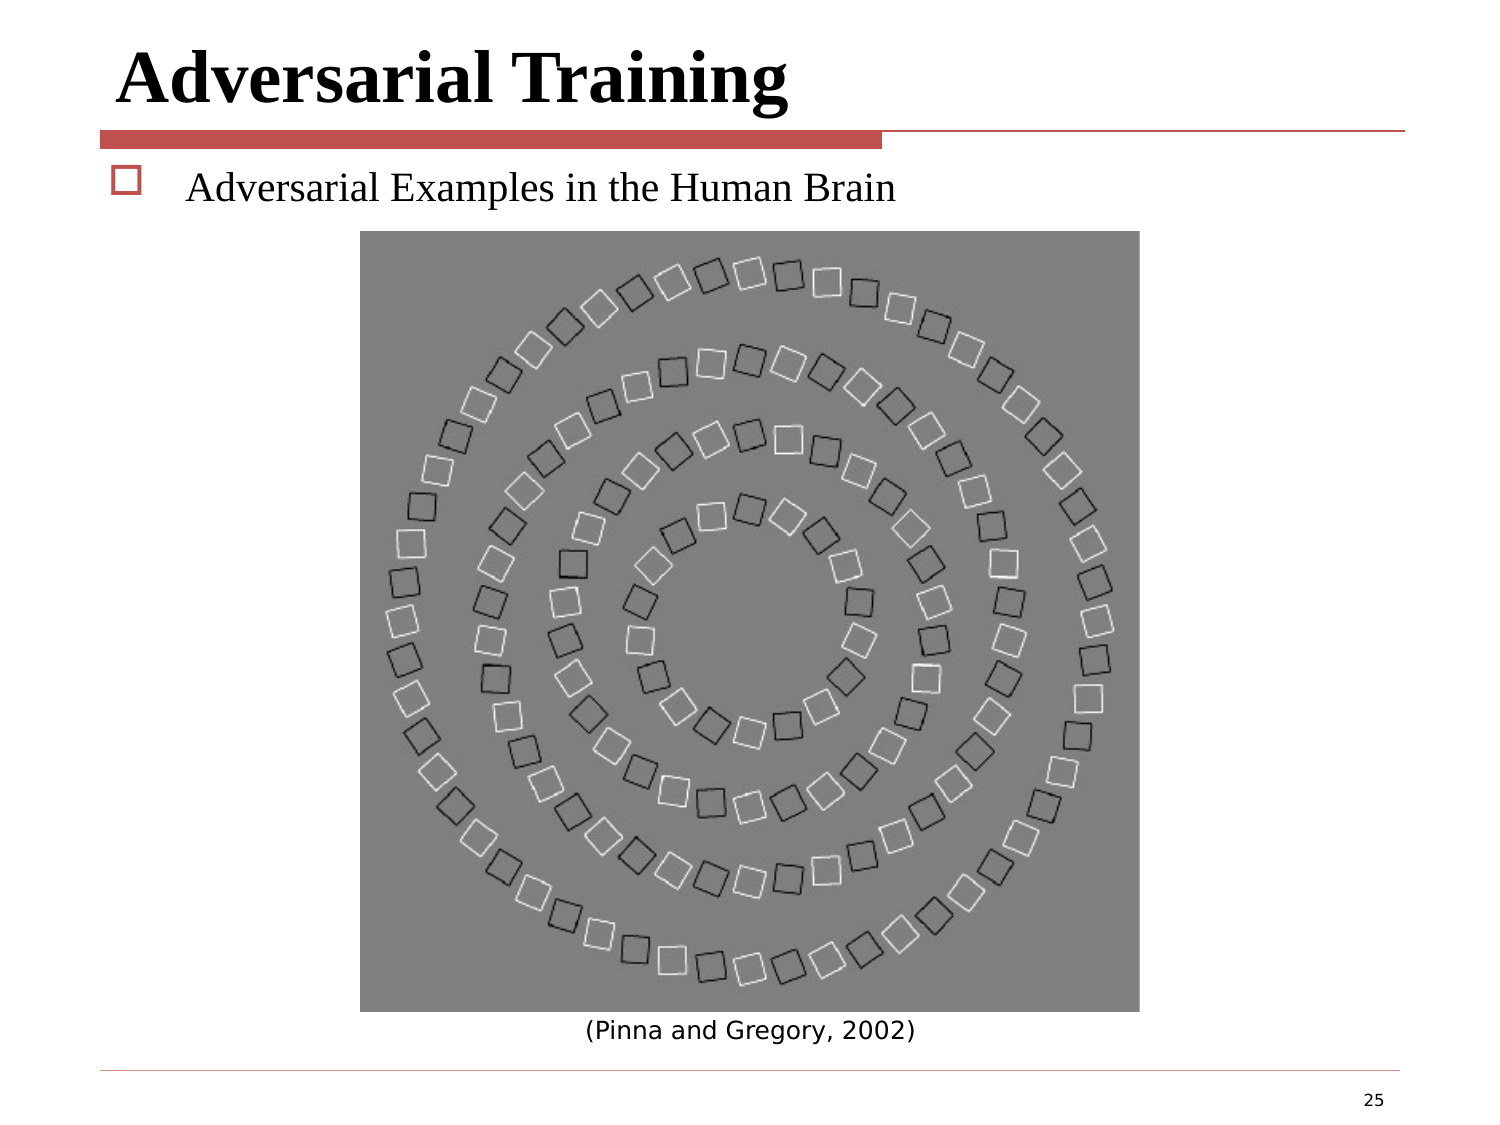

# Adversarial Training
Adversarial Examples in the Human Brain

(Pinna and Gregory, 2002)

25